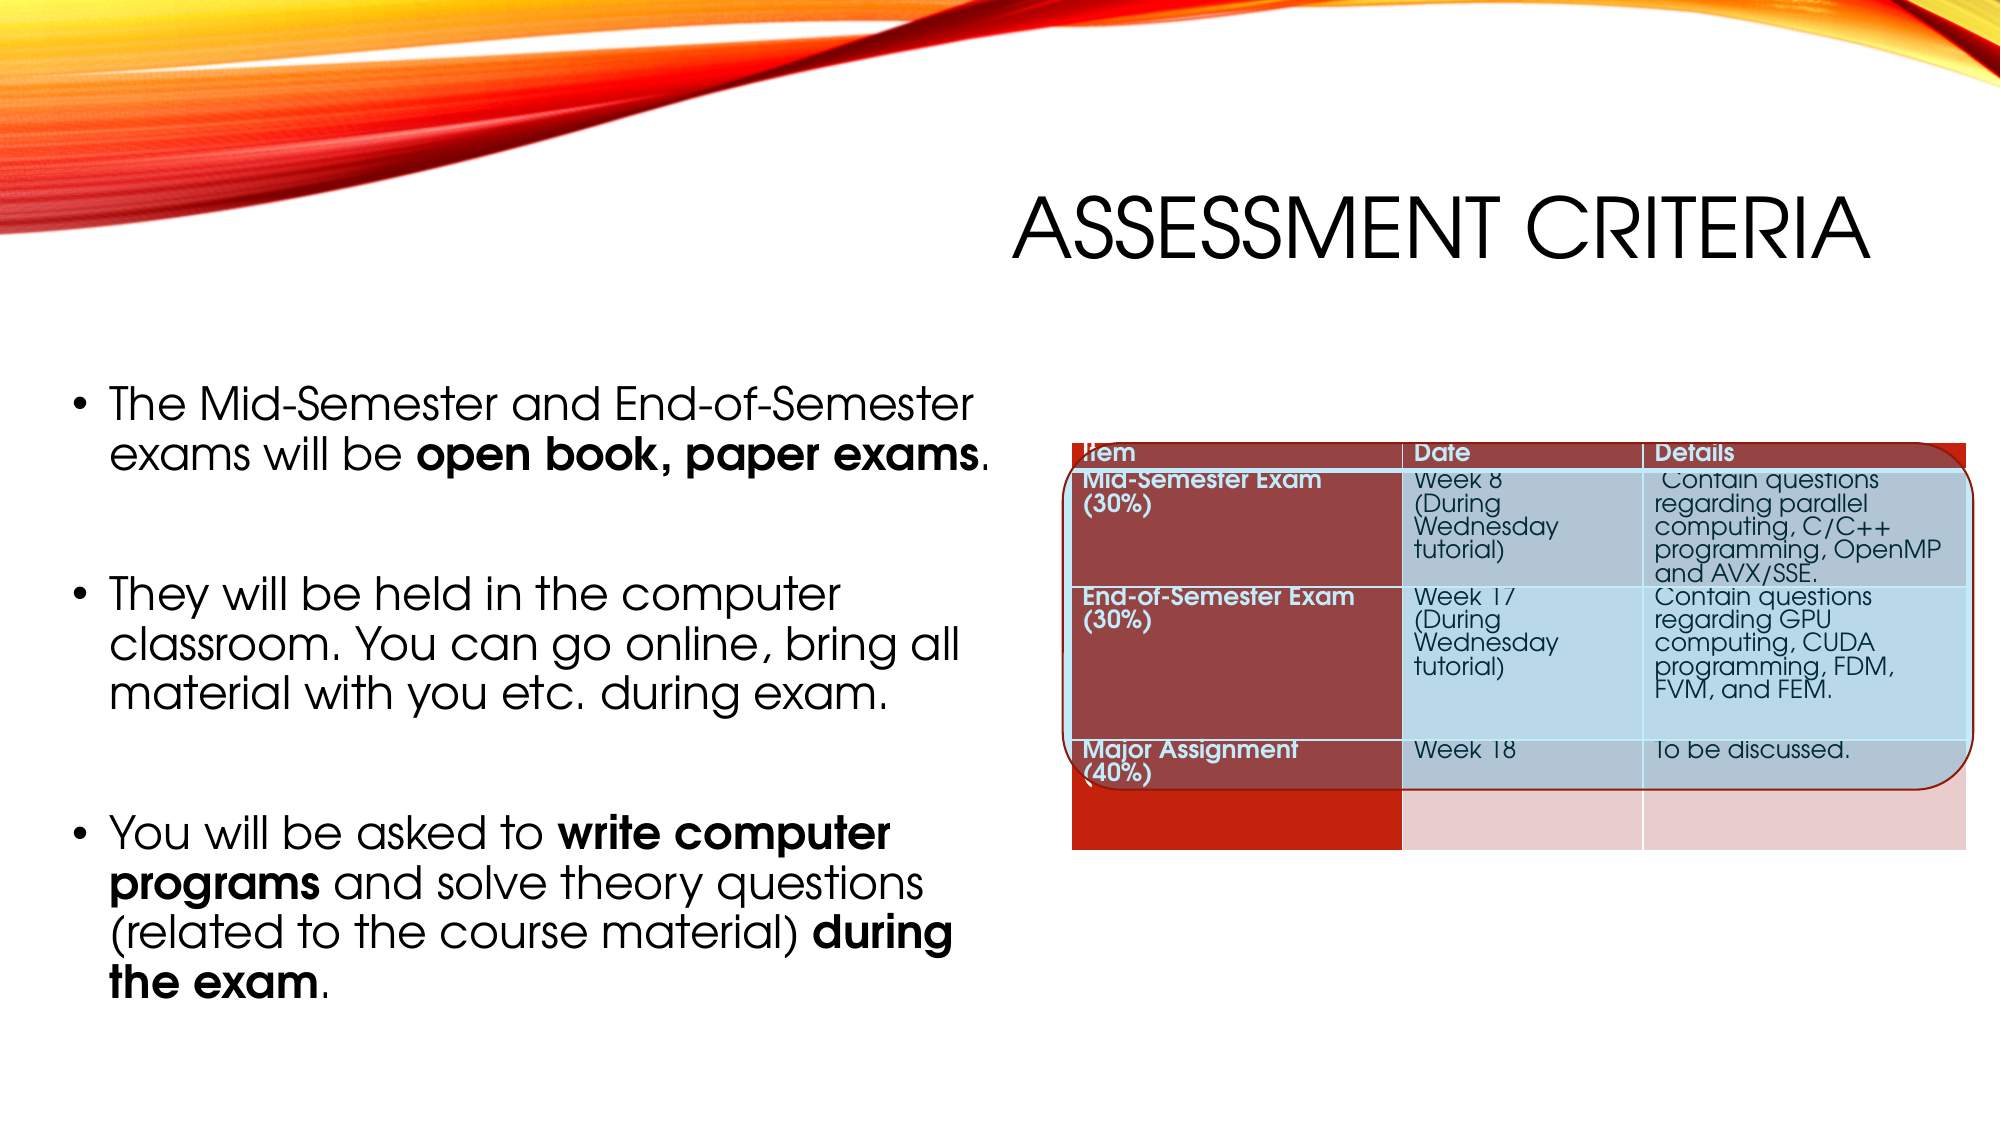

# Assessment CRITERIA
The Mid-Semester and End-of-Semester exams will be open book, paper exams.

They will be held in the computer classroom. You can go online, bring all material with you etc. during exam.

You will be asked to write computer programs and solve theory questions (related to the course material) during the exam.
| Item | Date | Details |
| --- | --- | --- |
| Mid-Semester Exam (30%) | Week 8 (During Wednesday tutorial) | Contain questions regarding parallel computing, C/C++ programming, OpenMP and AVX/SSE. |
| End-of-Semester Exam (30%) | Week 17 (During Wednesday tutorial) | Contain questions regarding GPU computing, CUDA programming, FDM, FVM, and FEM. |
| Major Assignment (40%) | Week 18 | To be discussed. |